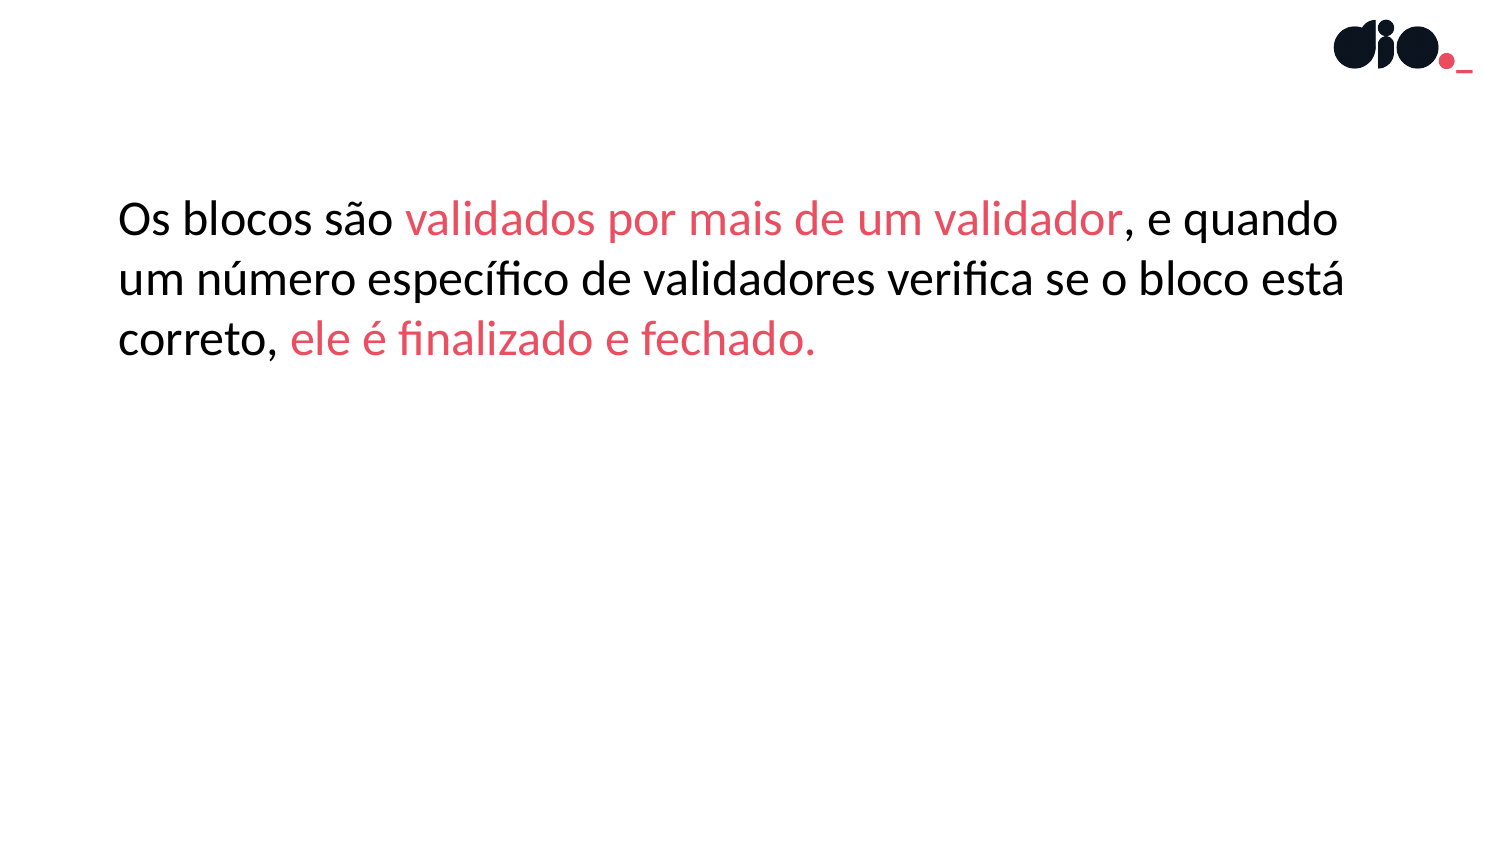

Os blocos são validados por mais de um validador, e quando um número específico de validadores verifica se o bloco está correto, ele é finalizado e fechado.